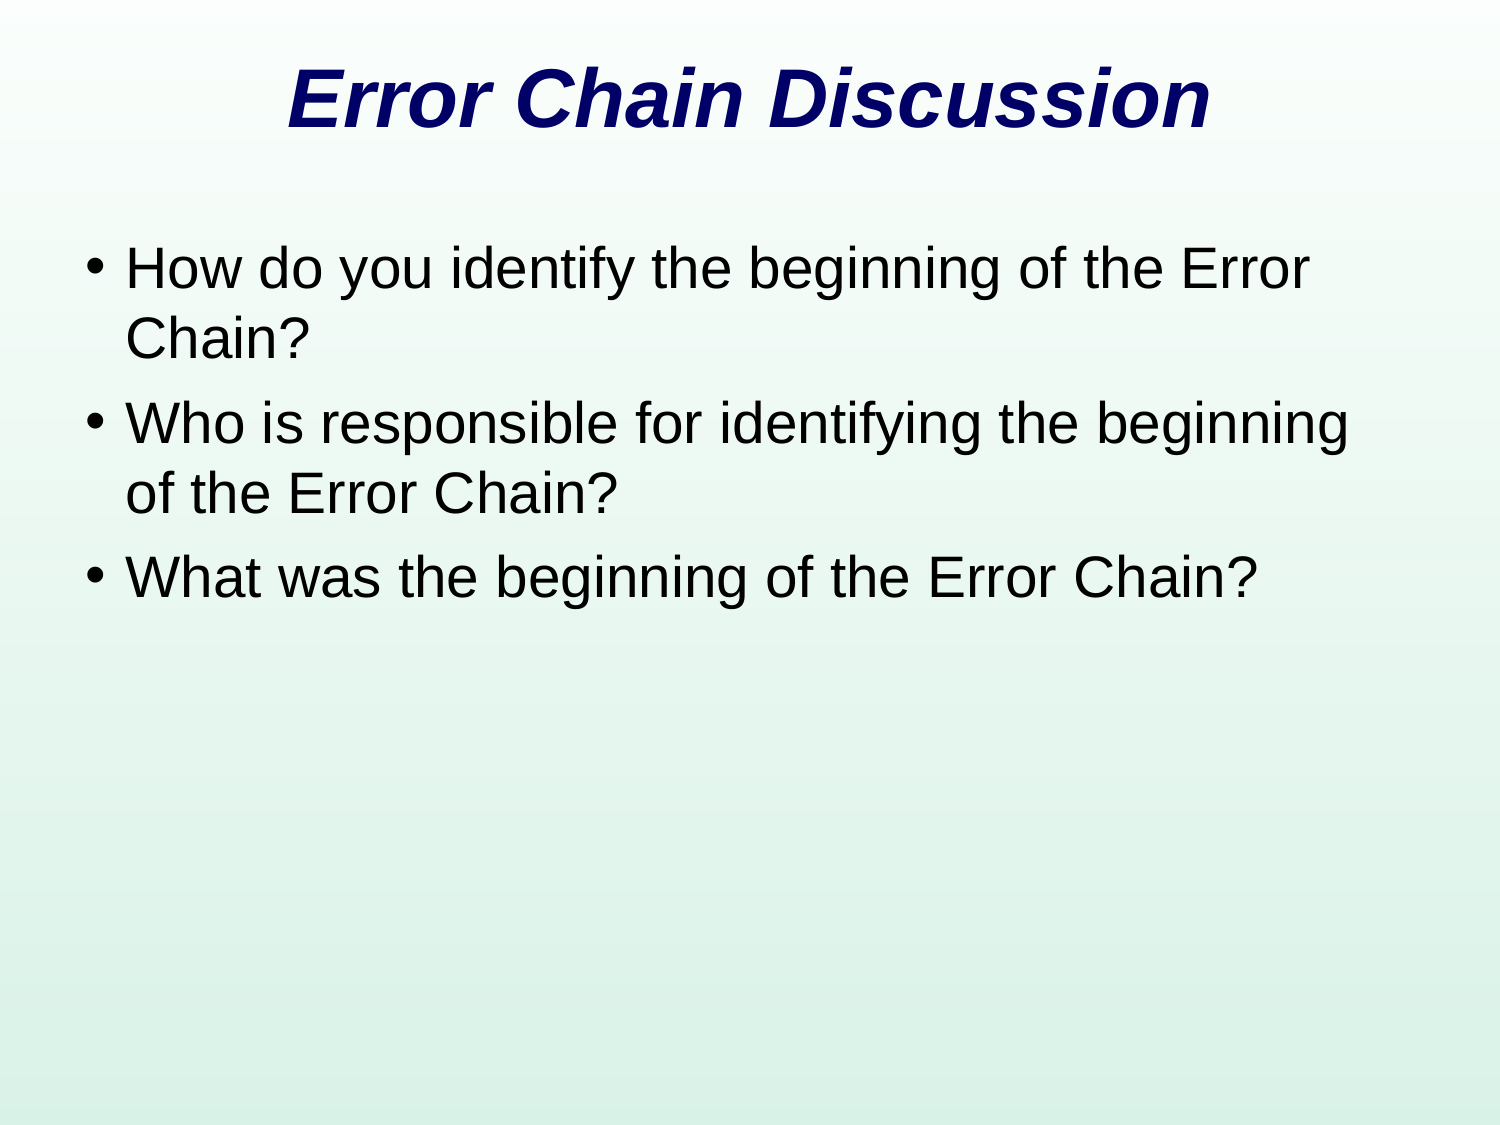

# Error Chain Discussion
How do you identify the beginning of the Error Chain?
Who is responsible for identifying the beginning of the Error Chain?
What was the beginning of the Error Chain?